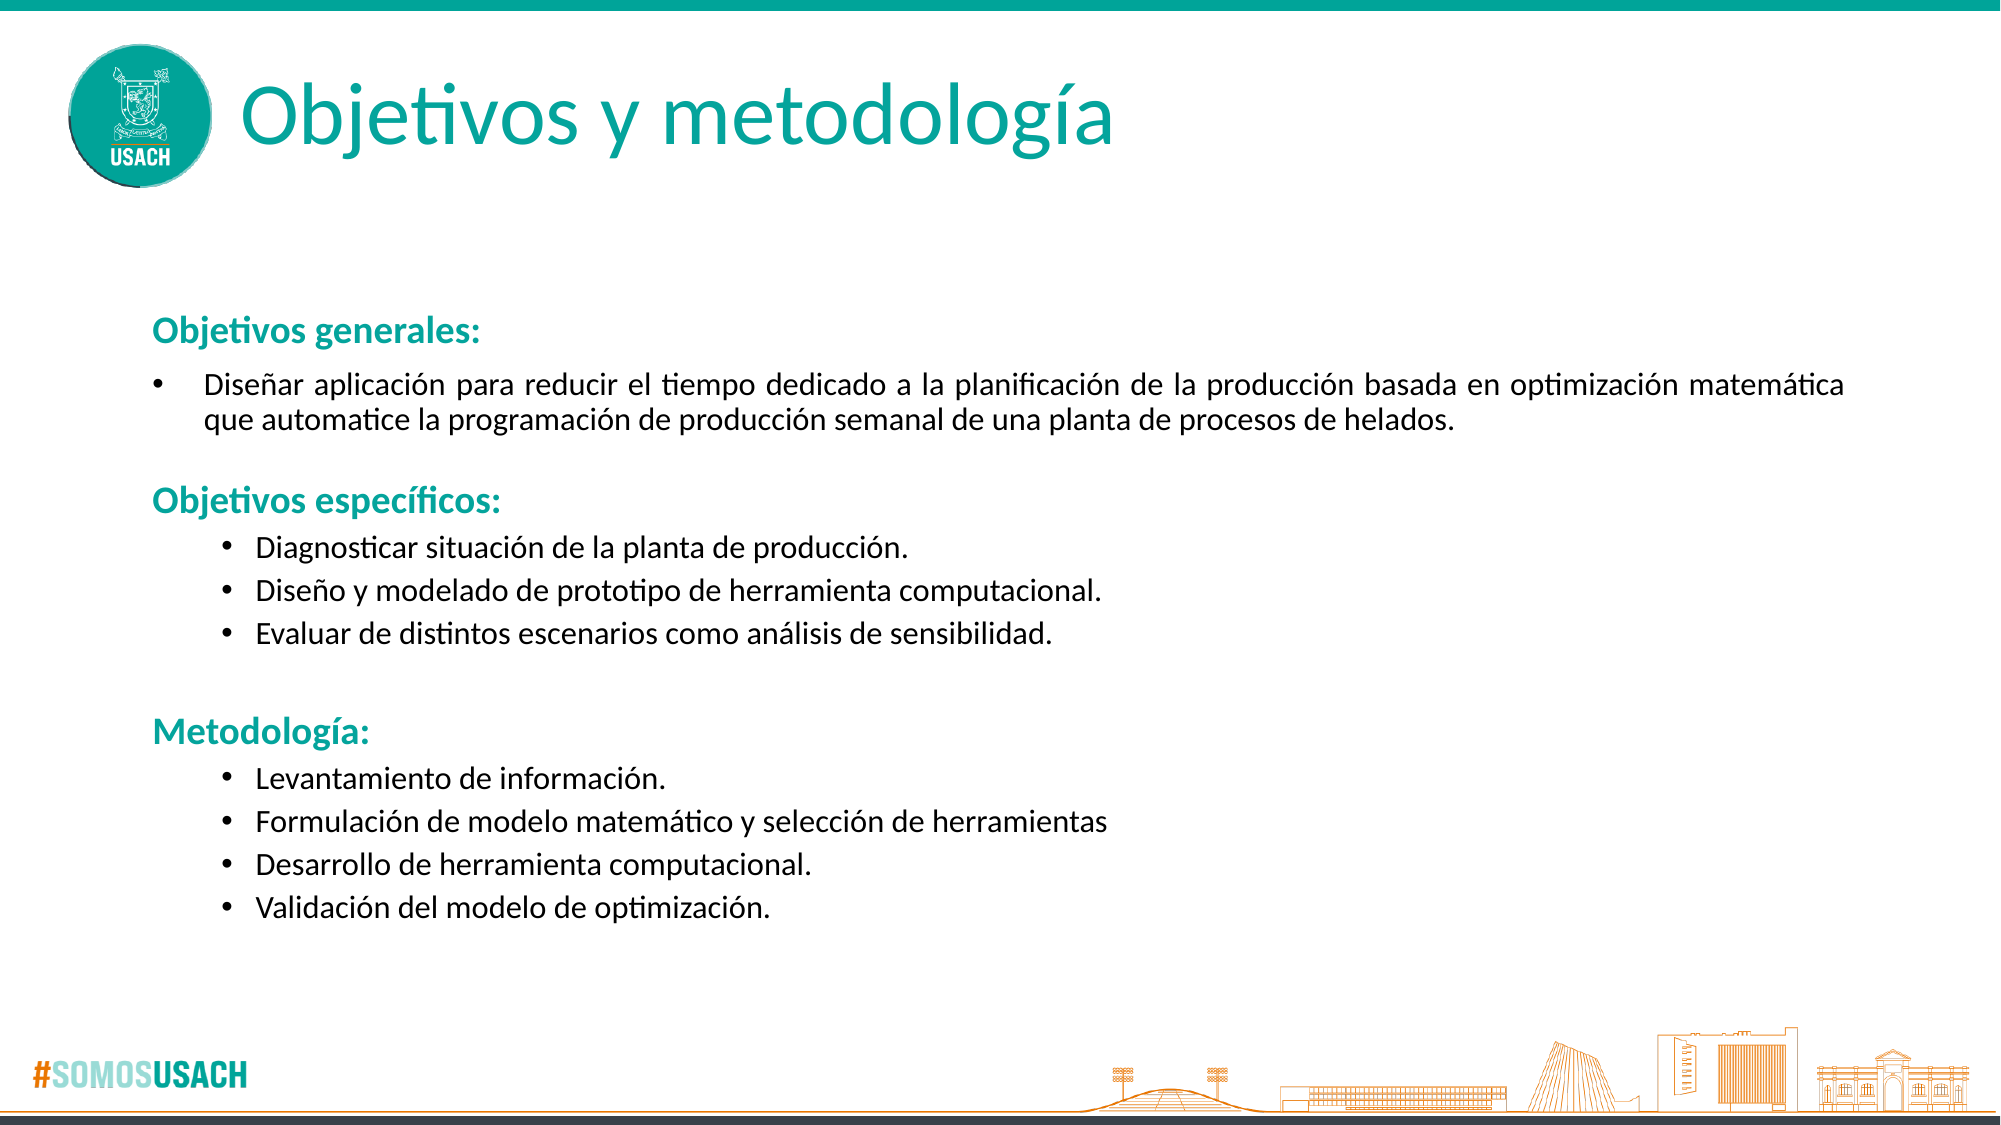

Objetivos y metodología
Objetivos generales:
Diseñar aplicación para reducir el tiempo dedicado a la planificación de la producción basada en optimización matemática que automatice la programación de producción semanal de una planta de procesos de helados.

Objetivos específicos:
Diagnosticar situación de la planta de producción.
Diseño y modelado de prototipo de herramienta computacional.
Evaluar de distintos escenarios como análisis de sensibilidad.

Metodología:
Levantamiento de información.
Formulación de modelo matemático y selección de herramientas
Desarrollo de herramienta computacional.
Validación del modelo de optimización.